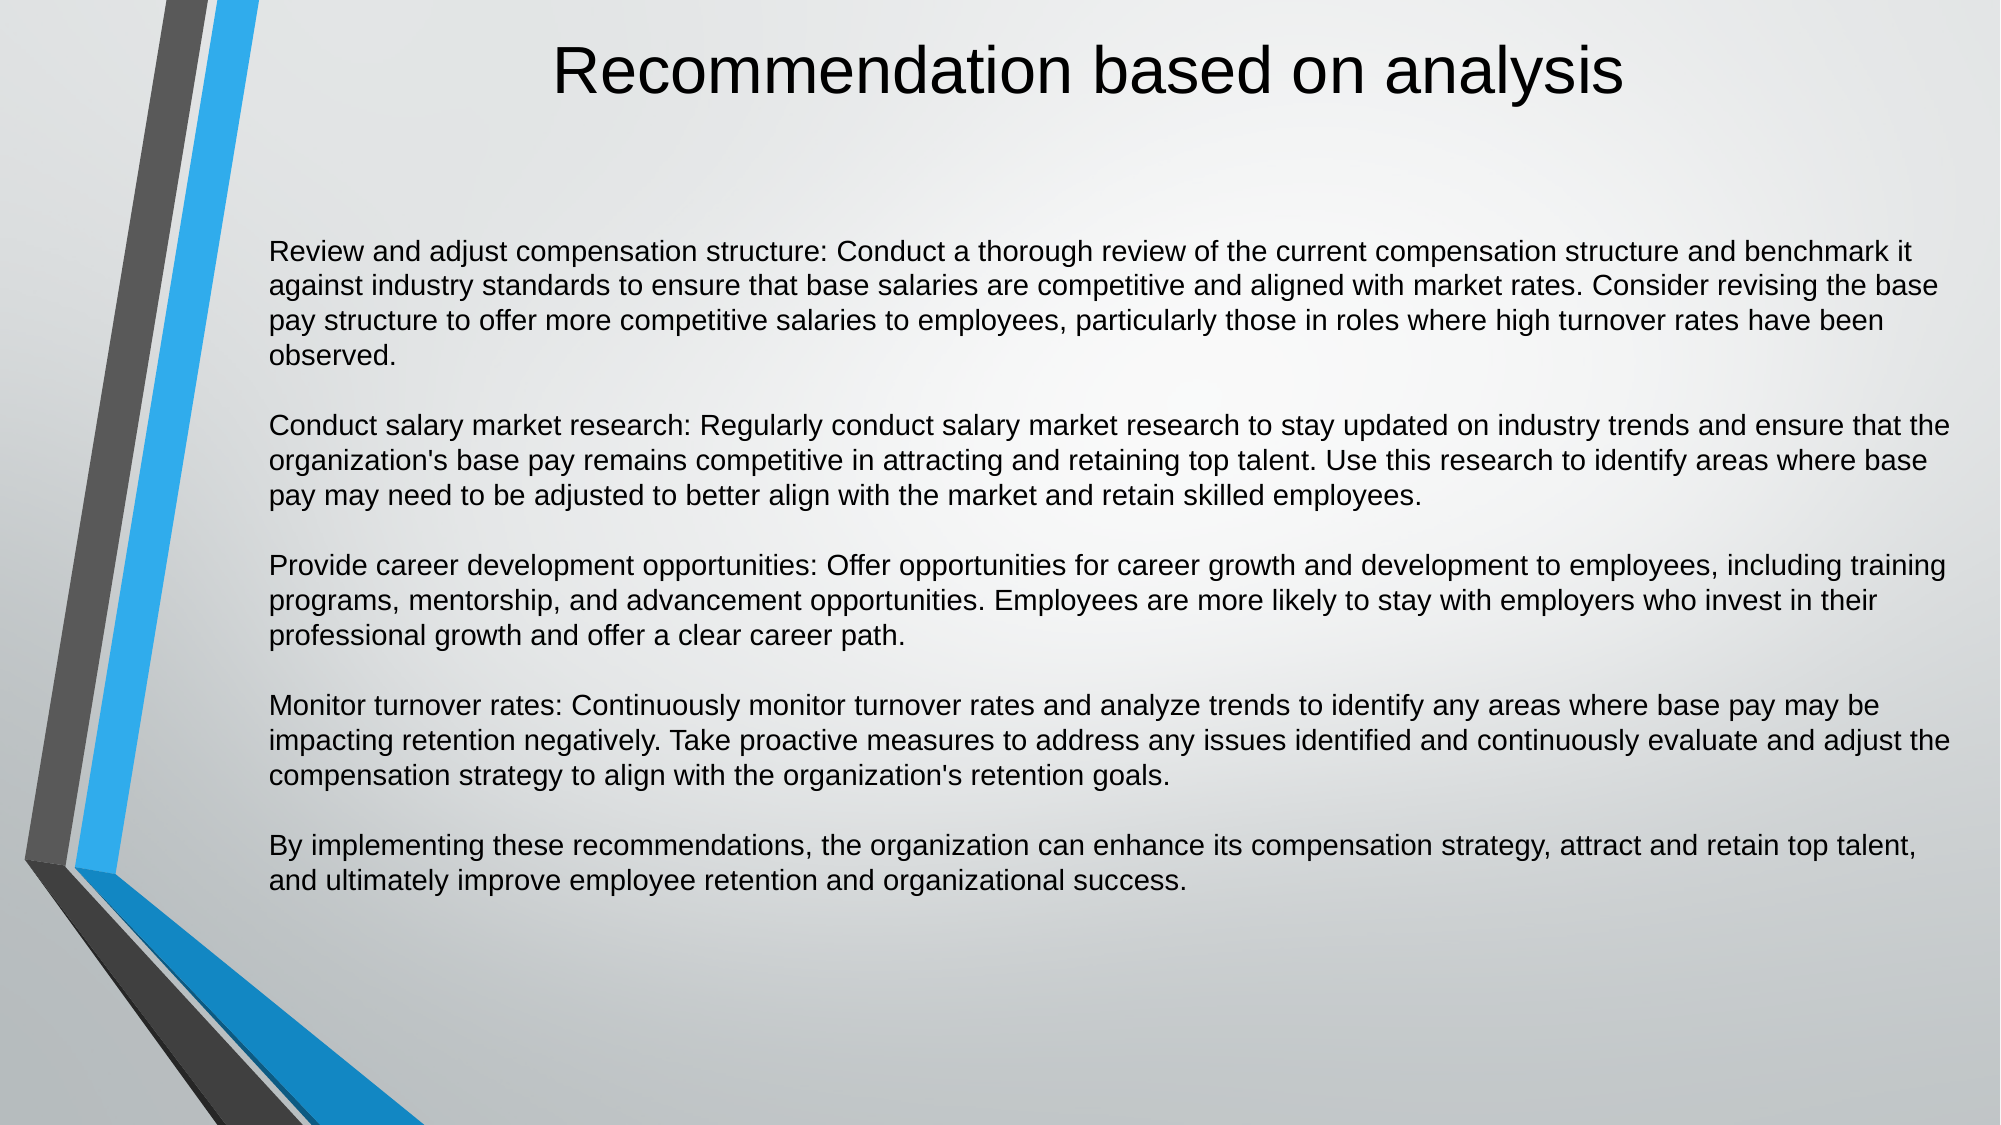

Recommendation based on analysis
Review and adjust compensation structure: Conduct a thorough review of the current compensation structure and benchmark it against industry standards to ensure that base salaries are competitive and aligned with market rates. Consider revising the base pay structure to offer more competitive salaries to employees, particularly those in roles where high turnover rates have been observed.

Conduct salary market research: Regularly conduct salary market research to stay updated on industry trends and ensure that the organization's base pay remains competitive in attracting and retaining top talent. Use this research to identify areas where base pay may need to be adjusted to better align with the market and retain skilled employees.

Provide career development opportunities: Offer opportunities for career growth and development to employees, including training programs, mentorship, and advancement opportunities. Employees are more likely to stay with employers who invest in their professional growth and offer a clear career path.

Monitor turnover rates: Continuously monitor turnover rates and analyze trends to identify any areas where base pay may be impacting retention negatively. Take proactive measures to address any issues identified and continuously evaluate and adjust the compensation strategy to align with the organization's retention goals.

By implementing these recommendations, the organization can enhance its compensation strategy, attract and retain top talent, and ultimately improve employee retention and organizational success.